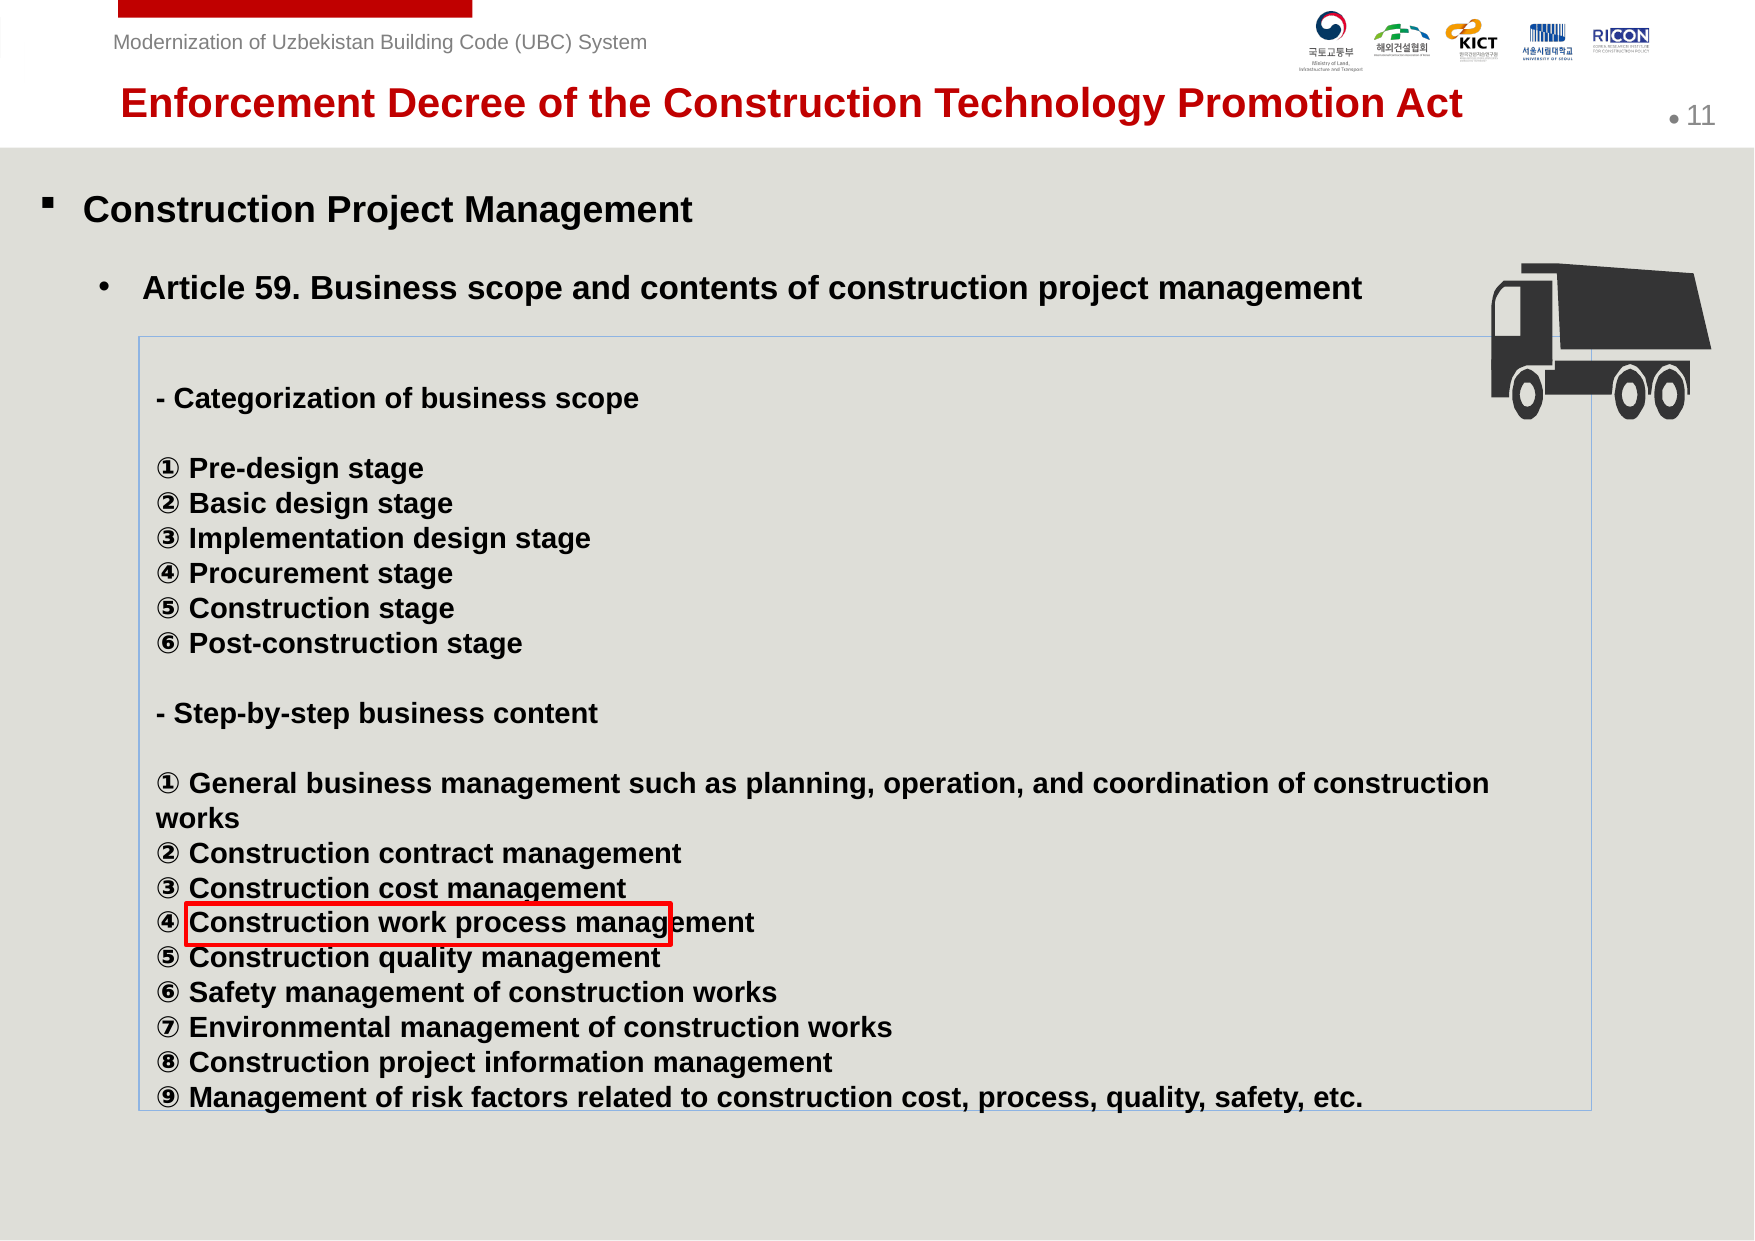

Enforcement Decree of the Construction Technology Promotion Act
Construction Project Management

Article 59. Business scope and contents of construction project management

- Categorization of business scope

① Pre-design stage
② Basic design stage
③ Implementation design stage
④ Procurement stage
⑤ Construction stage
⑥ Post-construction stage

- Step-by-step business content

① General business management such as planning, operation, and coordination of construction works
② Construction contract management
③ Construction cost management
④ Construction work process management
⑤ Construction quality management
⑥ Safety management of construction works
⑦ Environmental management of construction works
⑧ Construction project information management
⑨ Management of risk factors related to construction cost, process, quality, safety, etc.